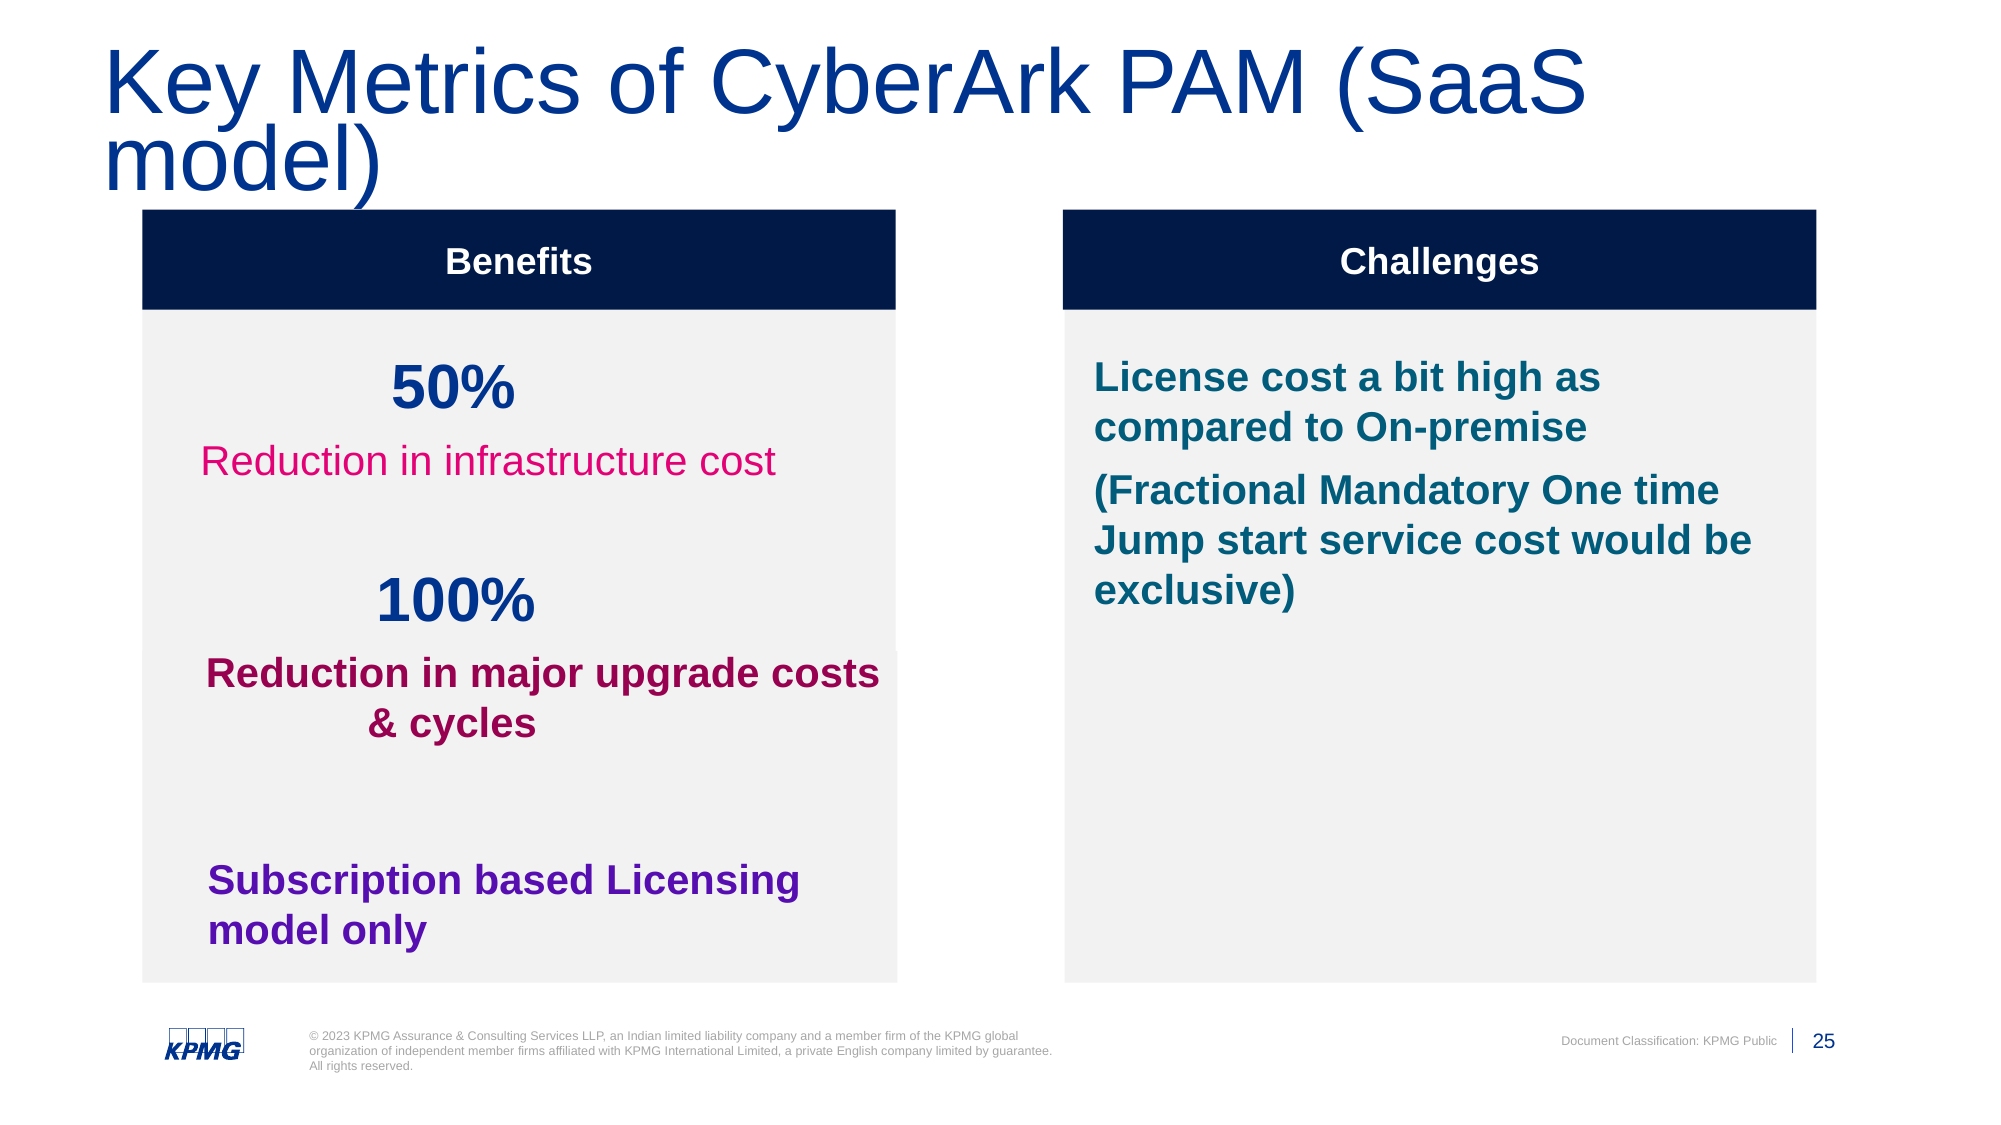

# Key Metrics of CyberArk PAM (SaaS model)

Challenges
Benefits

	        50%
Reduction in infrastructure cost

	       100%
       Reduction in major upgrade costs 	        & cycles

License cost a bit high as compared to On-premise
(Fractional Mandatory One time Jump start service cost would be exclusive)

Subscription based Licensing model only